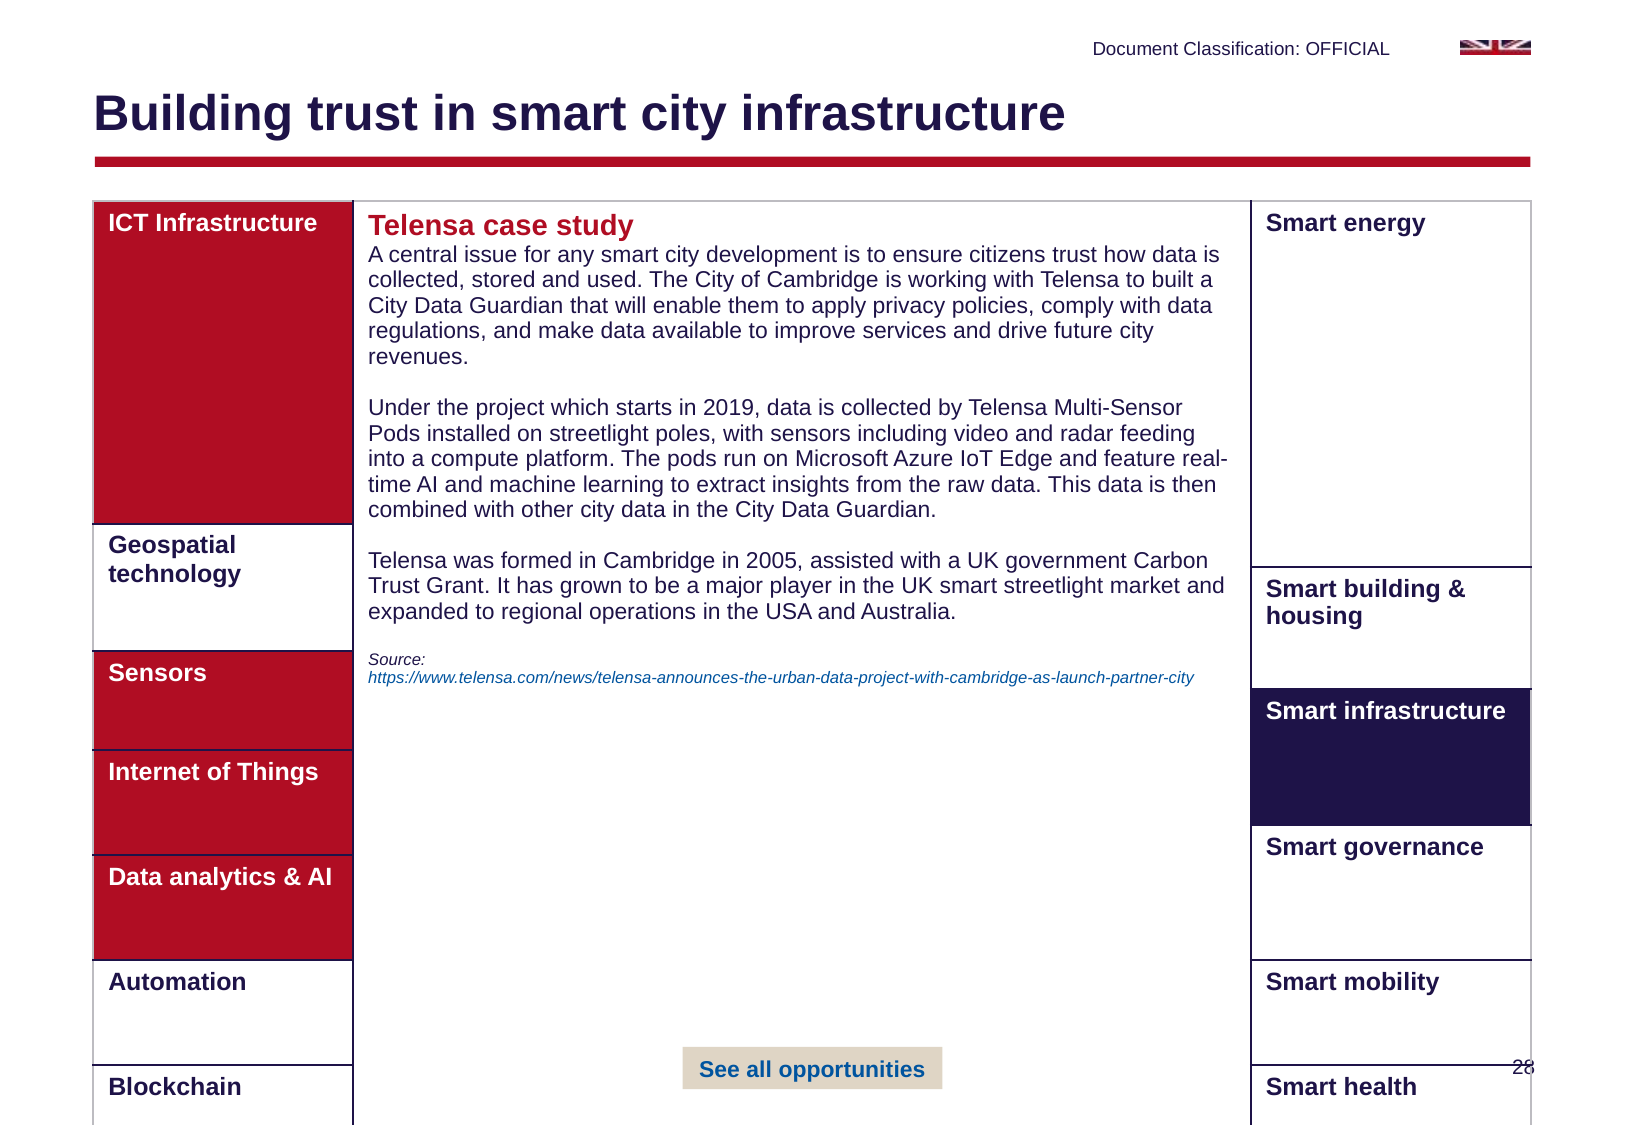

# Building trust in smart city infrastructure
| ICT Infrastructure | Telensa case study A central issue for any smart city development is to ensure citizens trust how data is collected, stored and used. The City of Cambridge is working with Telensa to built a City Data Guardian that will enable them to apply privacy policies, comply with data regulations, and make data available to improve services and drive future city revenues. Under the project which starts in 2019, data is collected by Telensa Multi-Sensor Pods installed on streetlight poles, with sensors including video and radar feeding into a compute platform. The pods run on Microsoft Azure IoT Edge and feature real-time AI and machine learning to extract insights from the raw data. This data is then combined with other city data in the City Data Guardian. Telensa was formed in Cambridge in 2005, assisted with a UK government Carbon Trust Grant. It has grown to be a major player in the UK smart streetlight market and expanded to regional operations in the USA and Australia. Source: https://www.telensa.com/news/telensa-announces-the-urban-data-project-with-cambridge-as-launch-partner-city | Smart energy |
| --- | --- | --- |
| Geospatial technology |  | Smart building & housing |
|  |  | Smart building & housing |
| Sensors |  | Smart infrastructure |
|  |  | Smart infrastructure |
| Internet of Things |  | Smart governance |
|  |  | Smart governance |
| Data analytics & AI |  | Smart governance |
| Automation |  | Smart mobility |
| Blockchain |  | Smart health |
See all opportunities